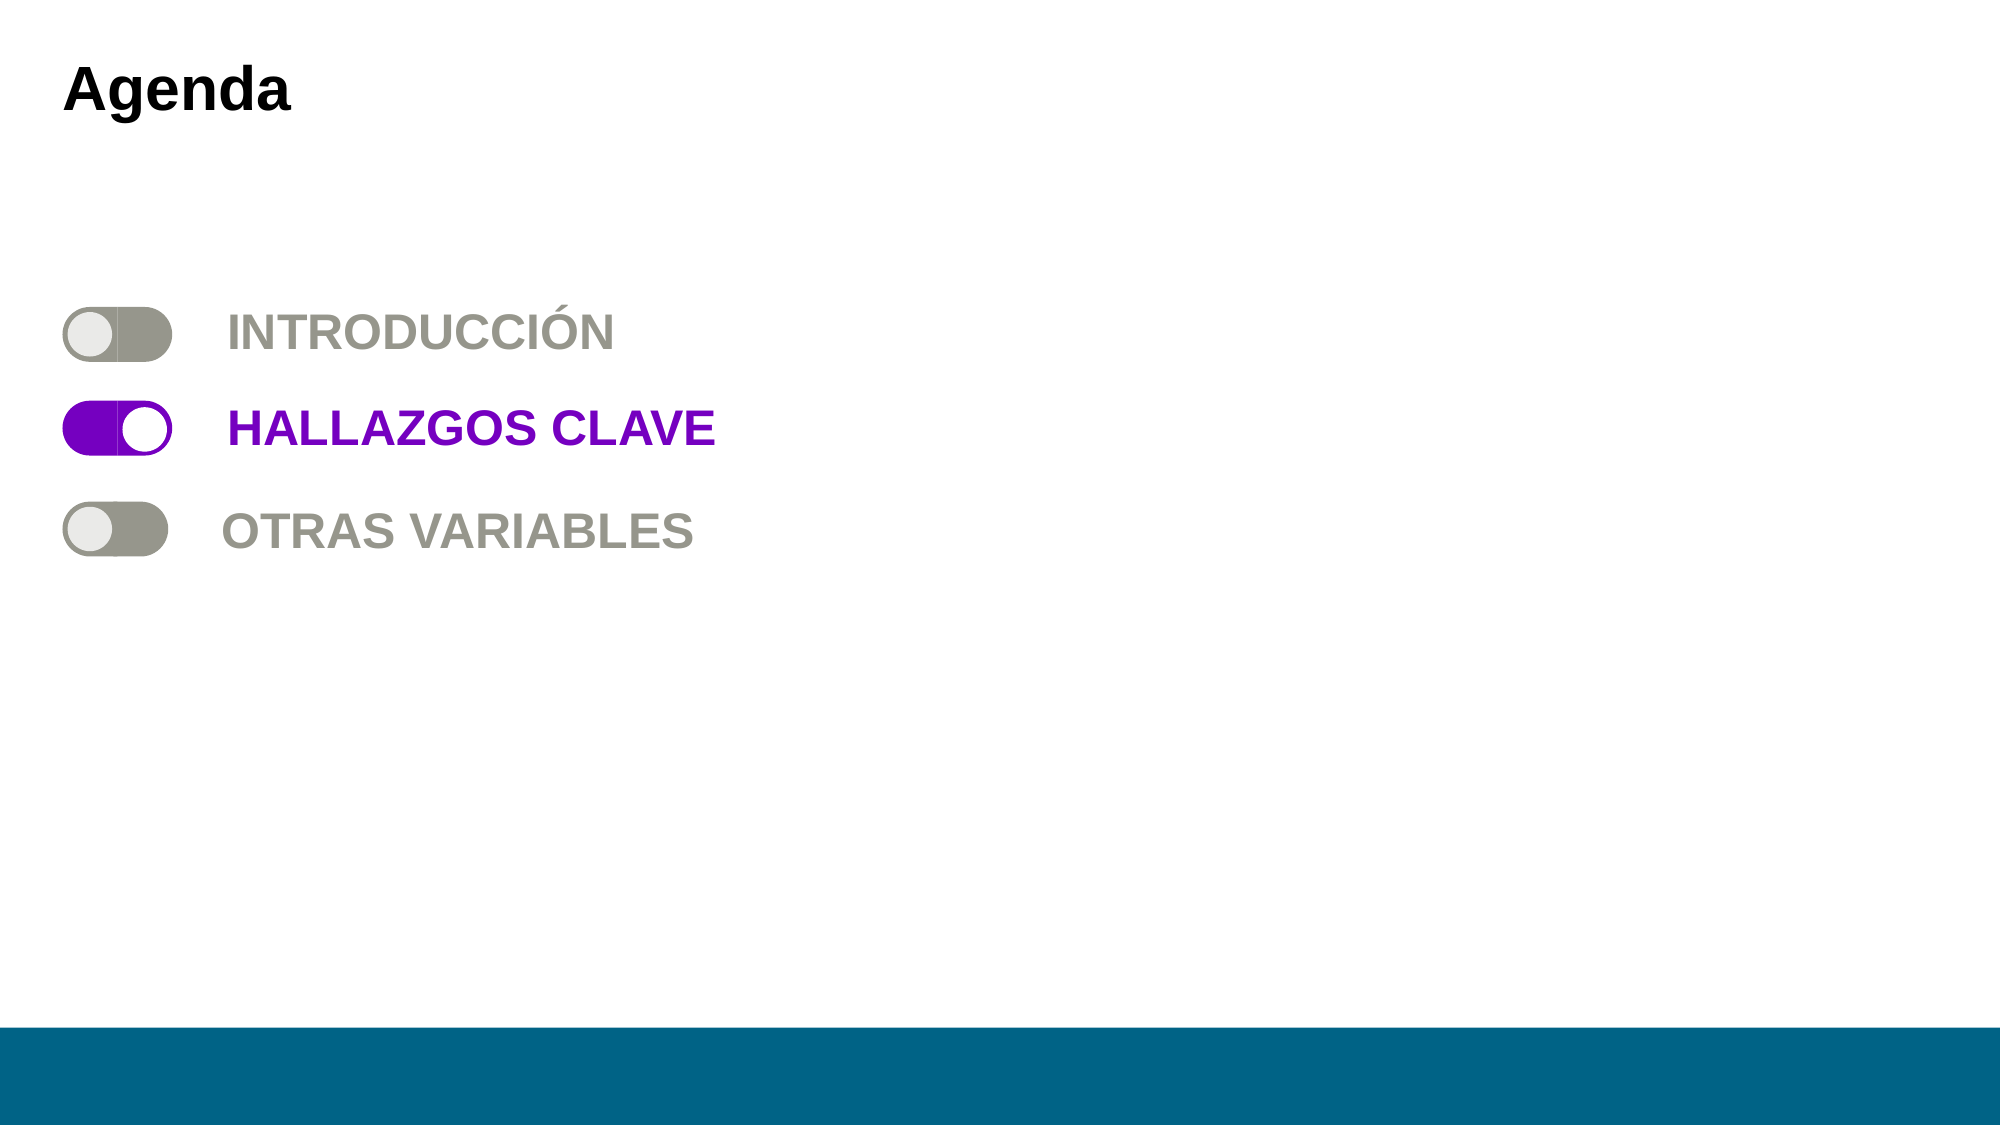

# Agenda
INTRODUCCIÓN

HALLAZGOS CLAVE
OTRAS VARIABLES

7